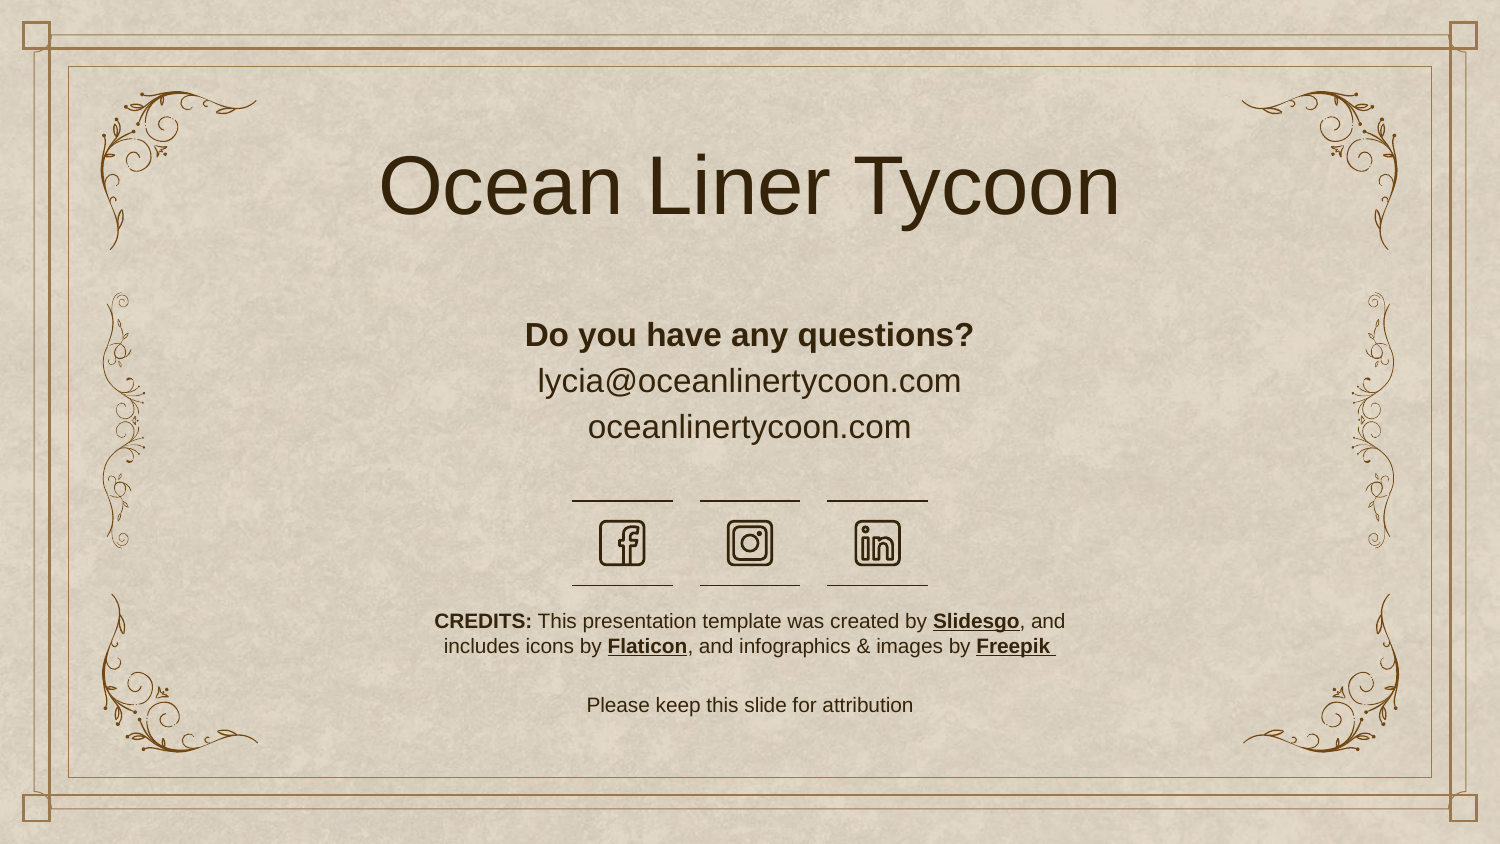

# Ocean Liner Tycoon
Do you have any questions?
lycia@oceanlinertycoon.com
oceanlinertycoon.com

Please keep this slide for attribution